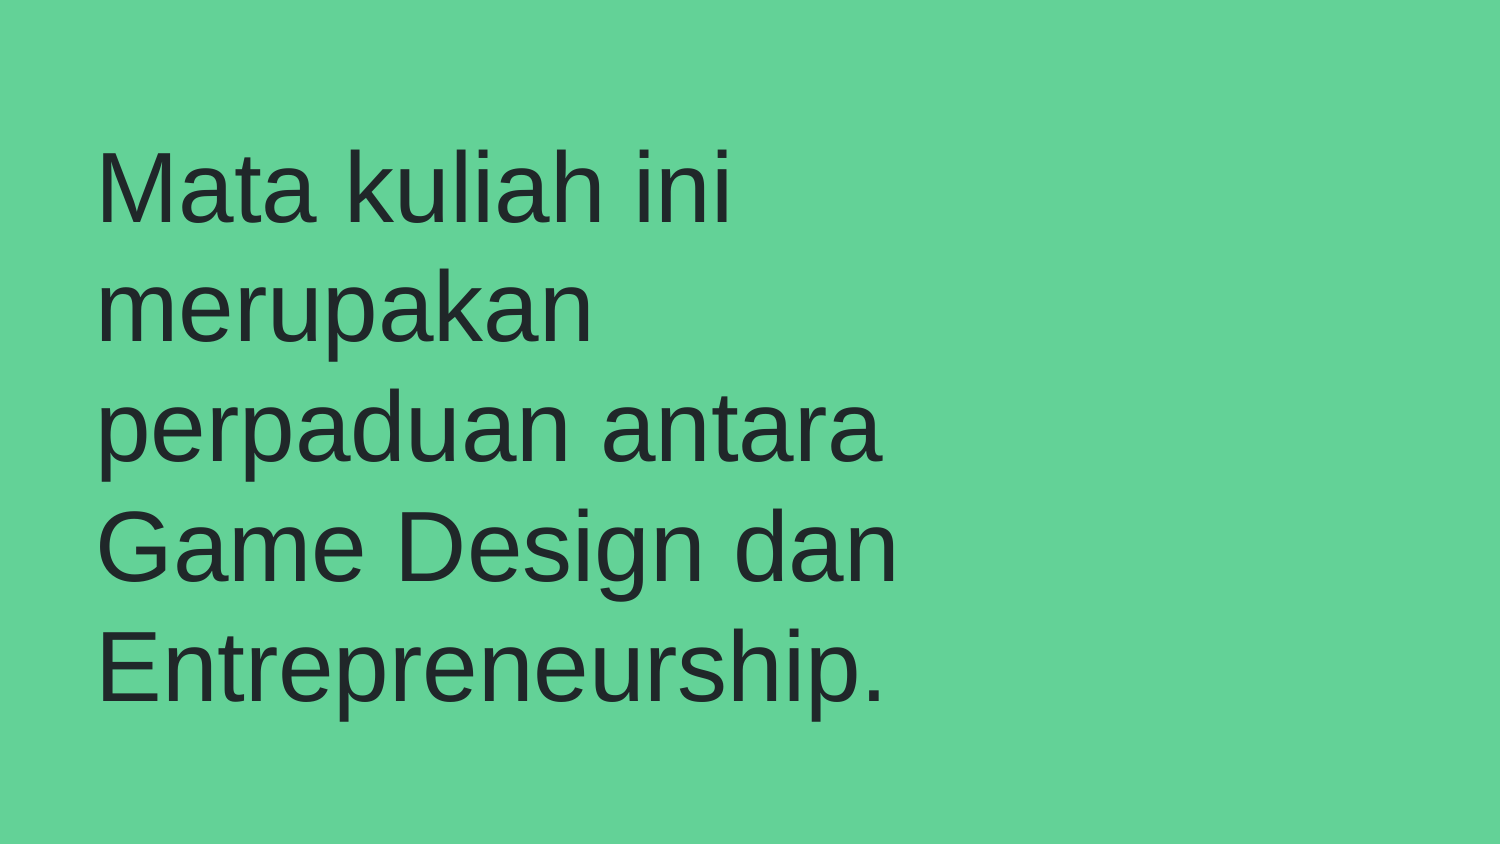

# Mata kuliah ini merupakan perpaduan antara Game Design dan Entrepreneurship.